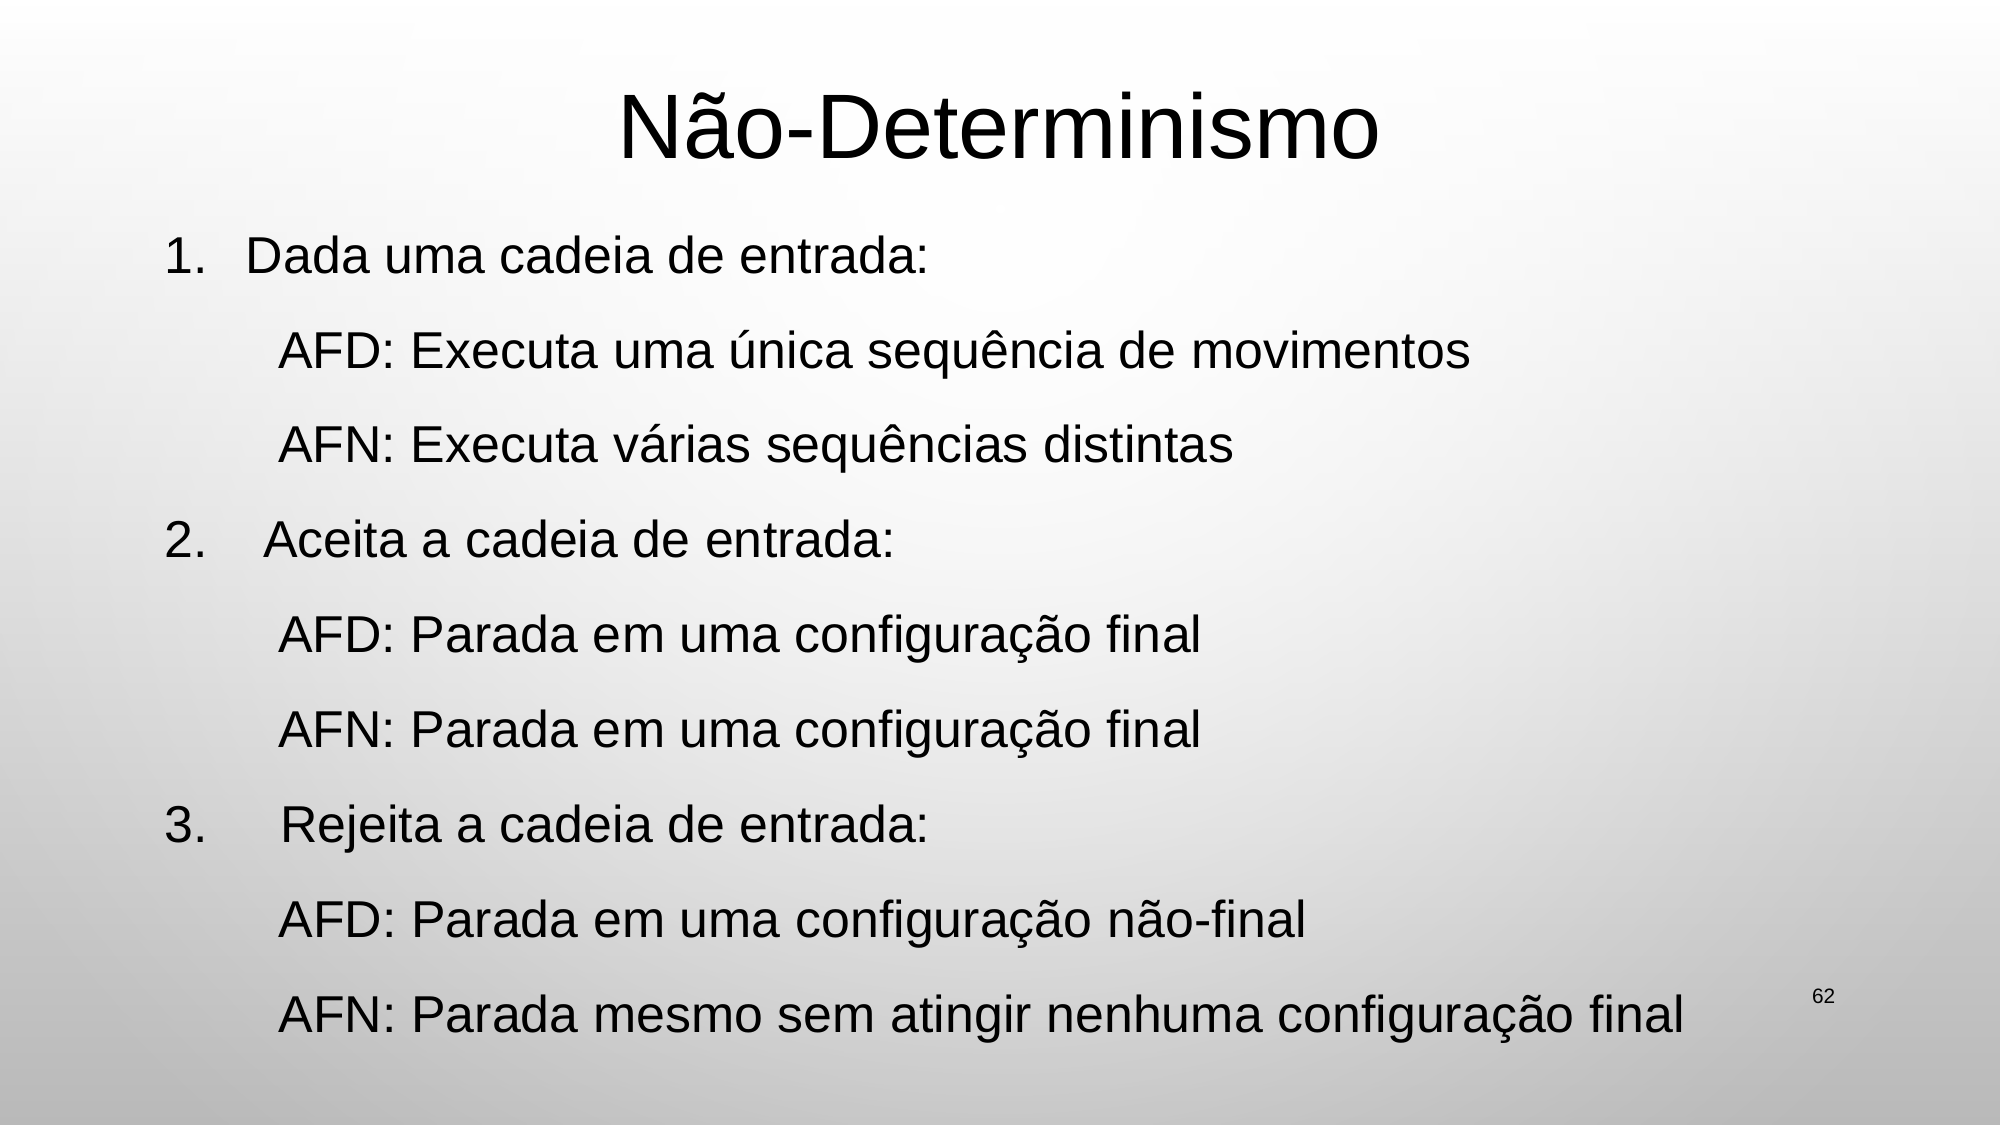

# Não-Determinismo
Dada uma cadeia de entrada:
AFD: Executa uma única sequência de movimentos
AFN: Executa várias sequências distintas
2.    Aceita a cadeia de entrada:
AFD: Parada em uma configuração ﬁnal
AFN: Parada em uma configuração ﬁnal
3.     Rejeita a cadeia de entrada:
 AFD: Parada em uma configuração não-ﬁnal
 AFN: Parada mesmo sem atingir nenhuma configuração ﬁnal
62